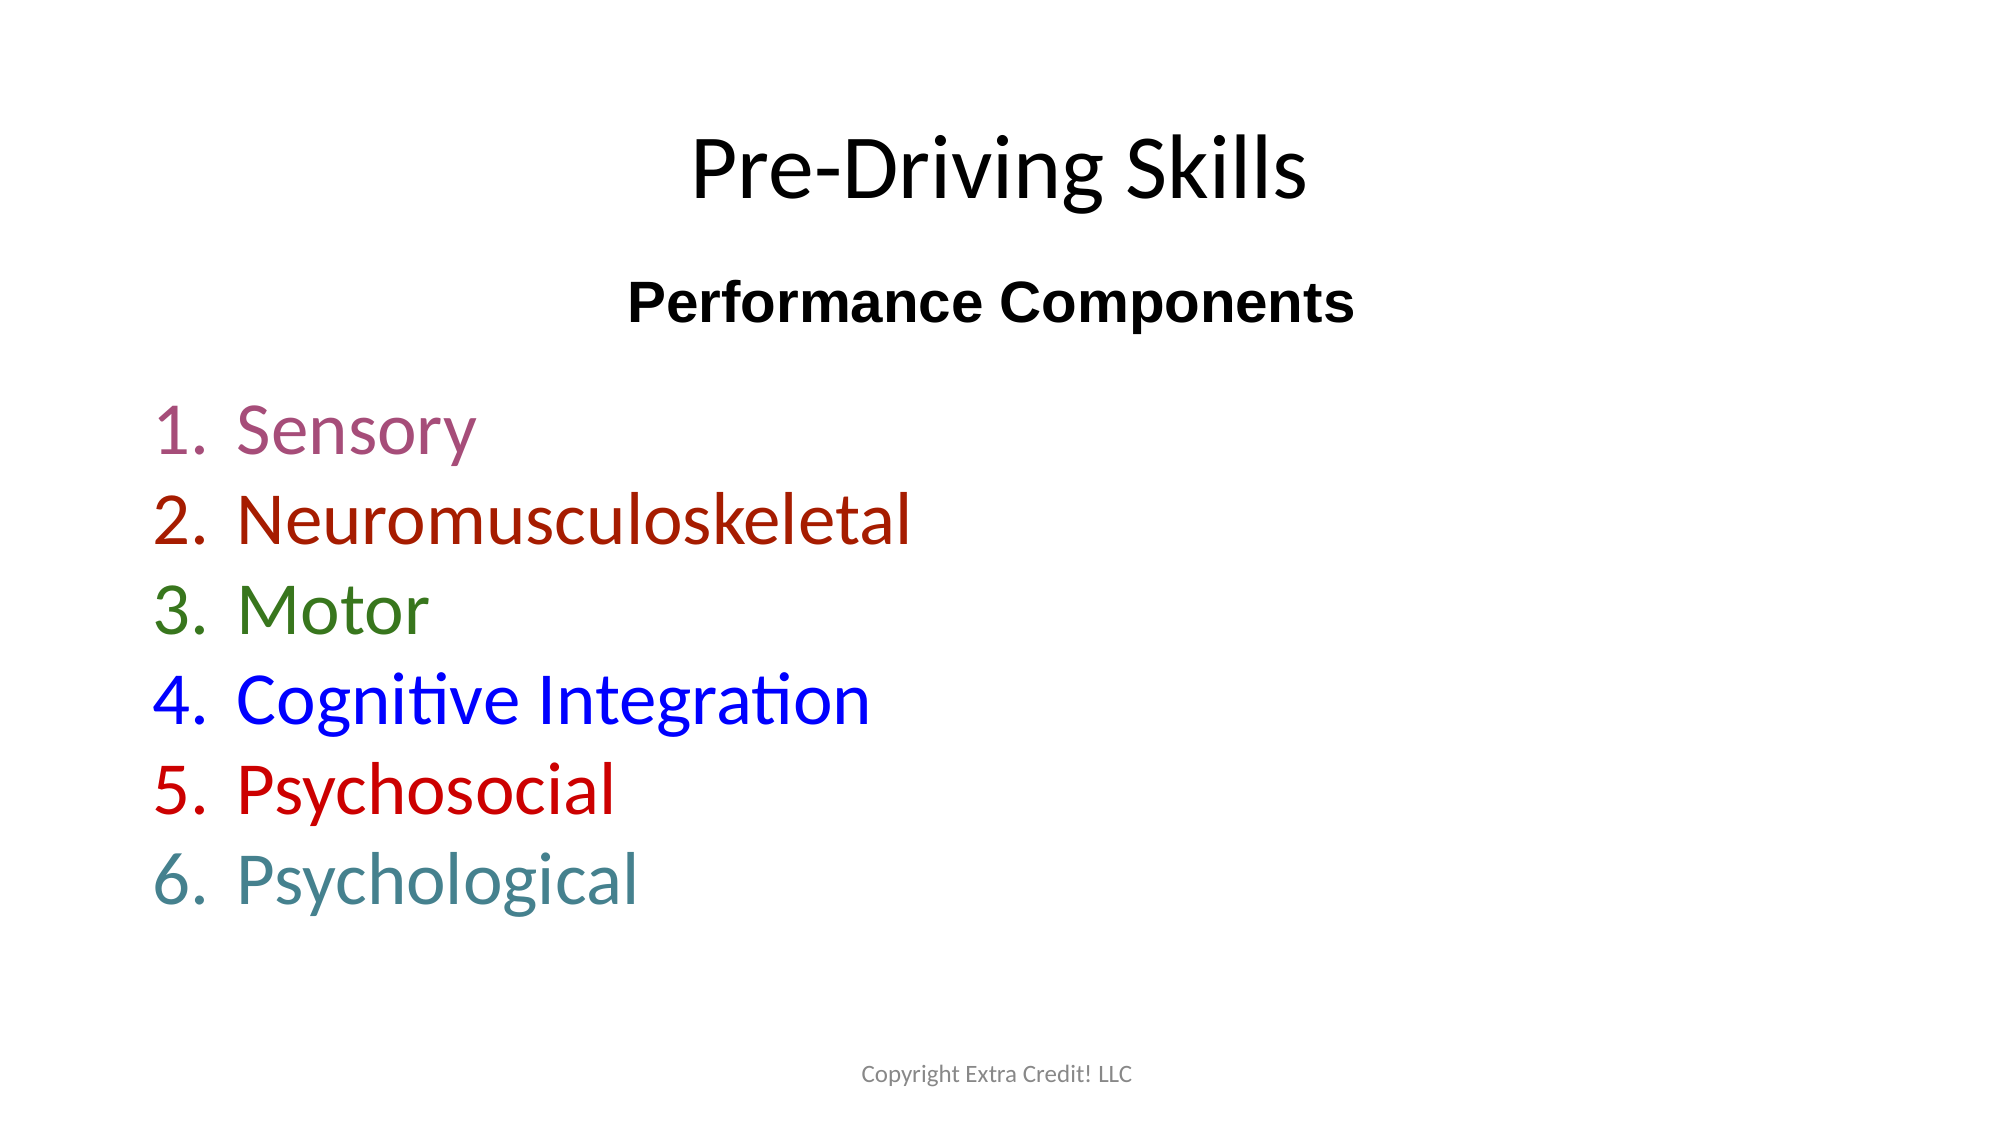

# Pre-Driving Skills

Performance Components

Sensory
Neuromusculoskeletal
Motor
Cognitive Integration
Psychosocial
Psychological
Copyright Extra Credit! LLC